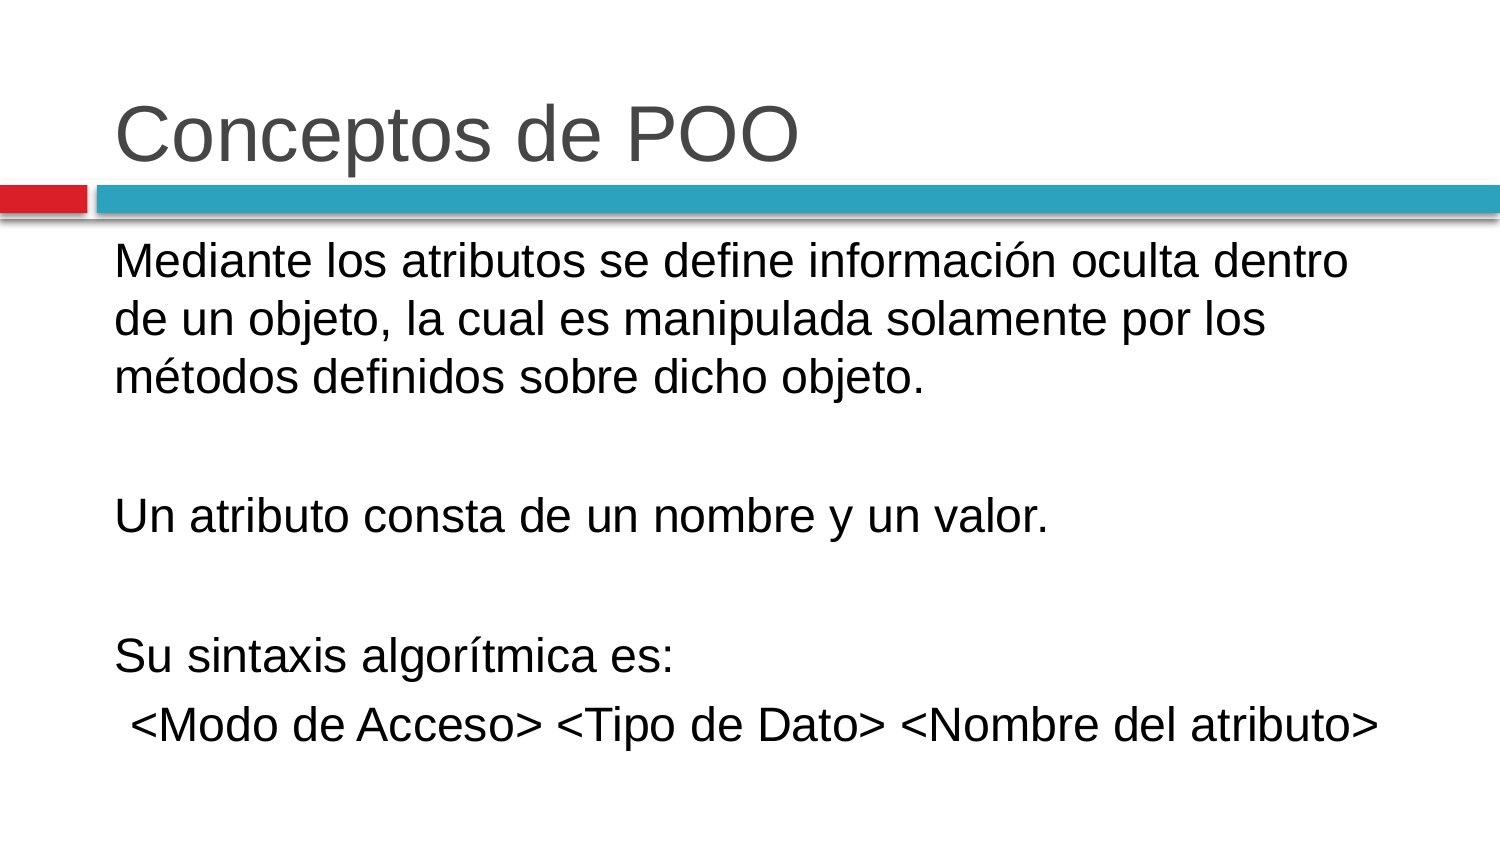

# Conceptos de POO
Mediante los atributos se define información oculta dentro de un objeto, la cual es manipulada solamente por los métodos definidos sobre dicho objeto.

Un atributo consta de un nombre y un valor.

Su sintaxis algorítmica es:
<Modo de Acceso> <Tipo de Dato> <Nombre del atributo>